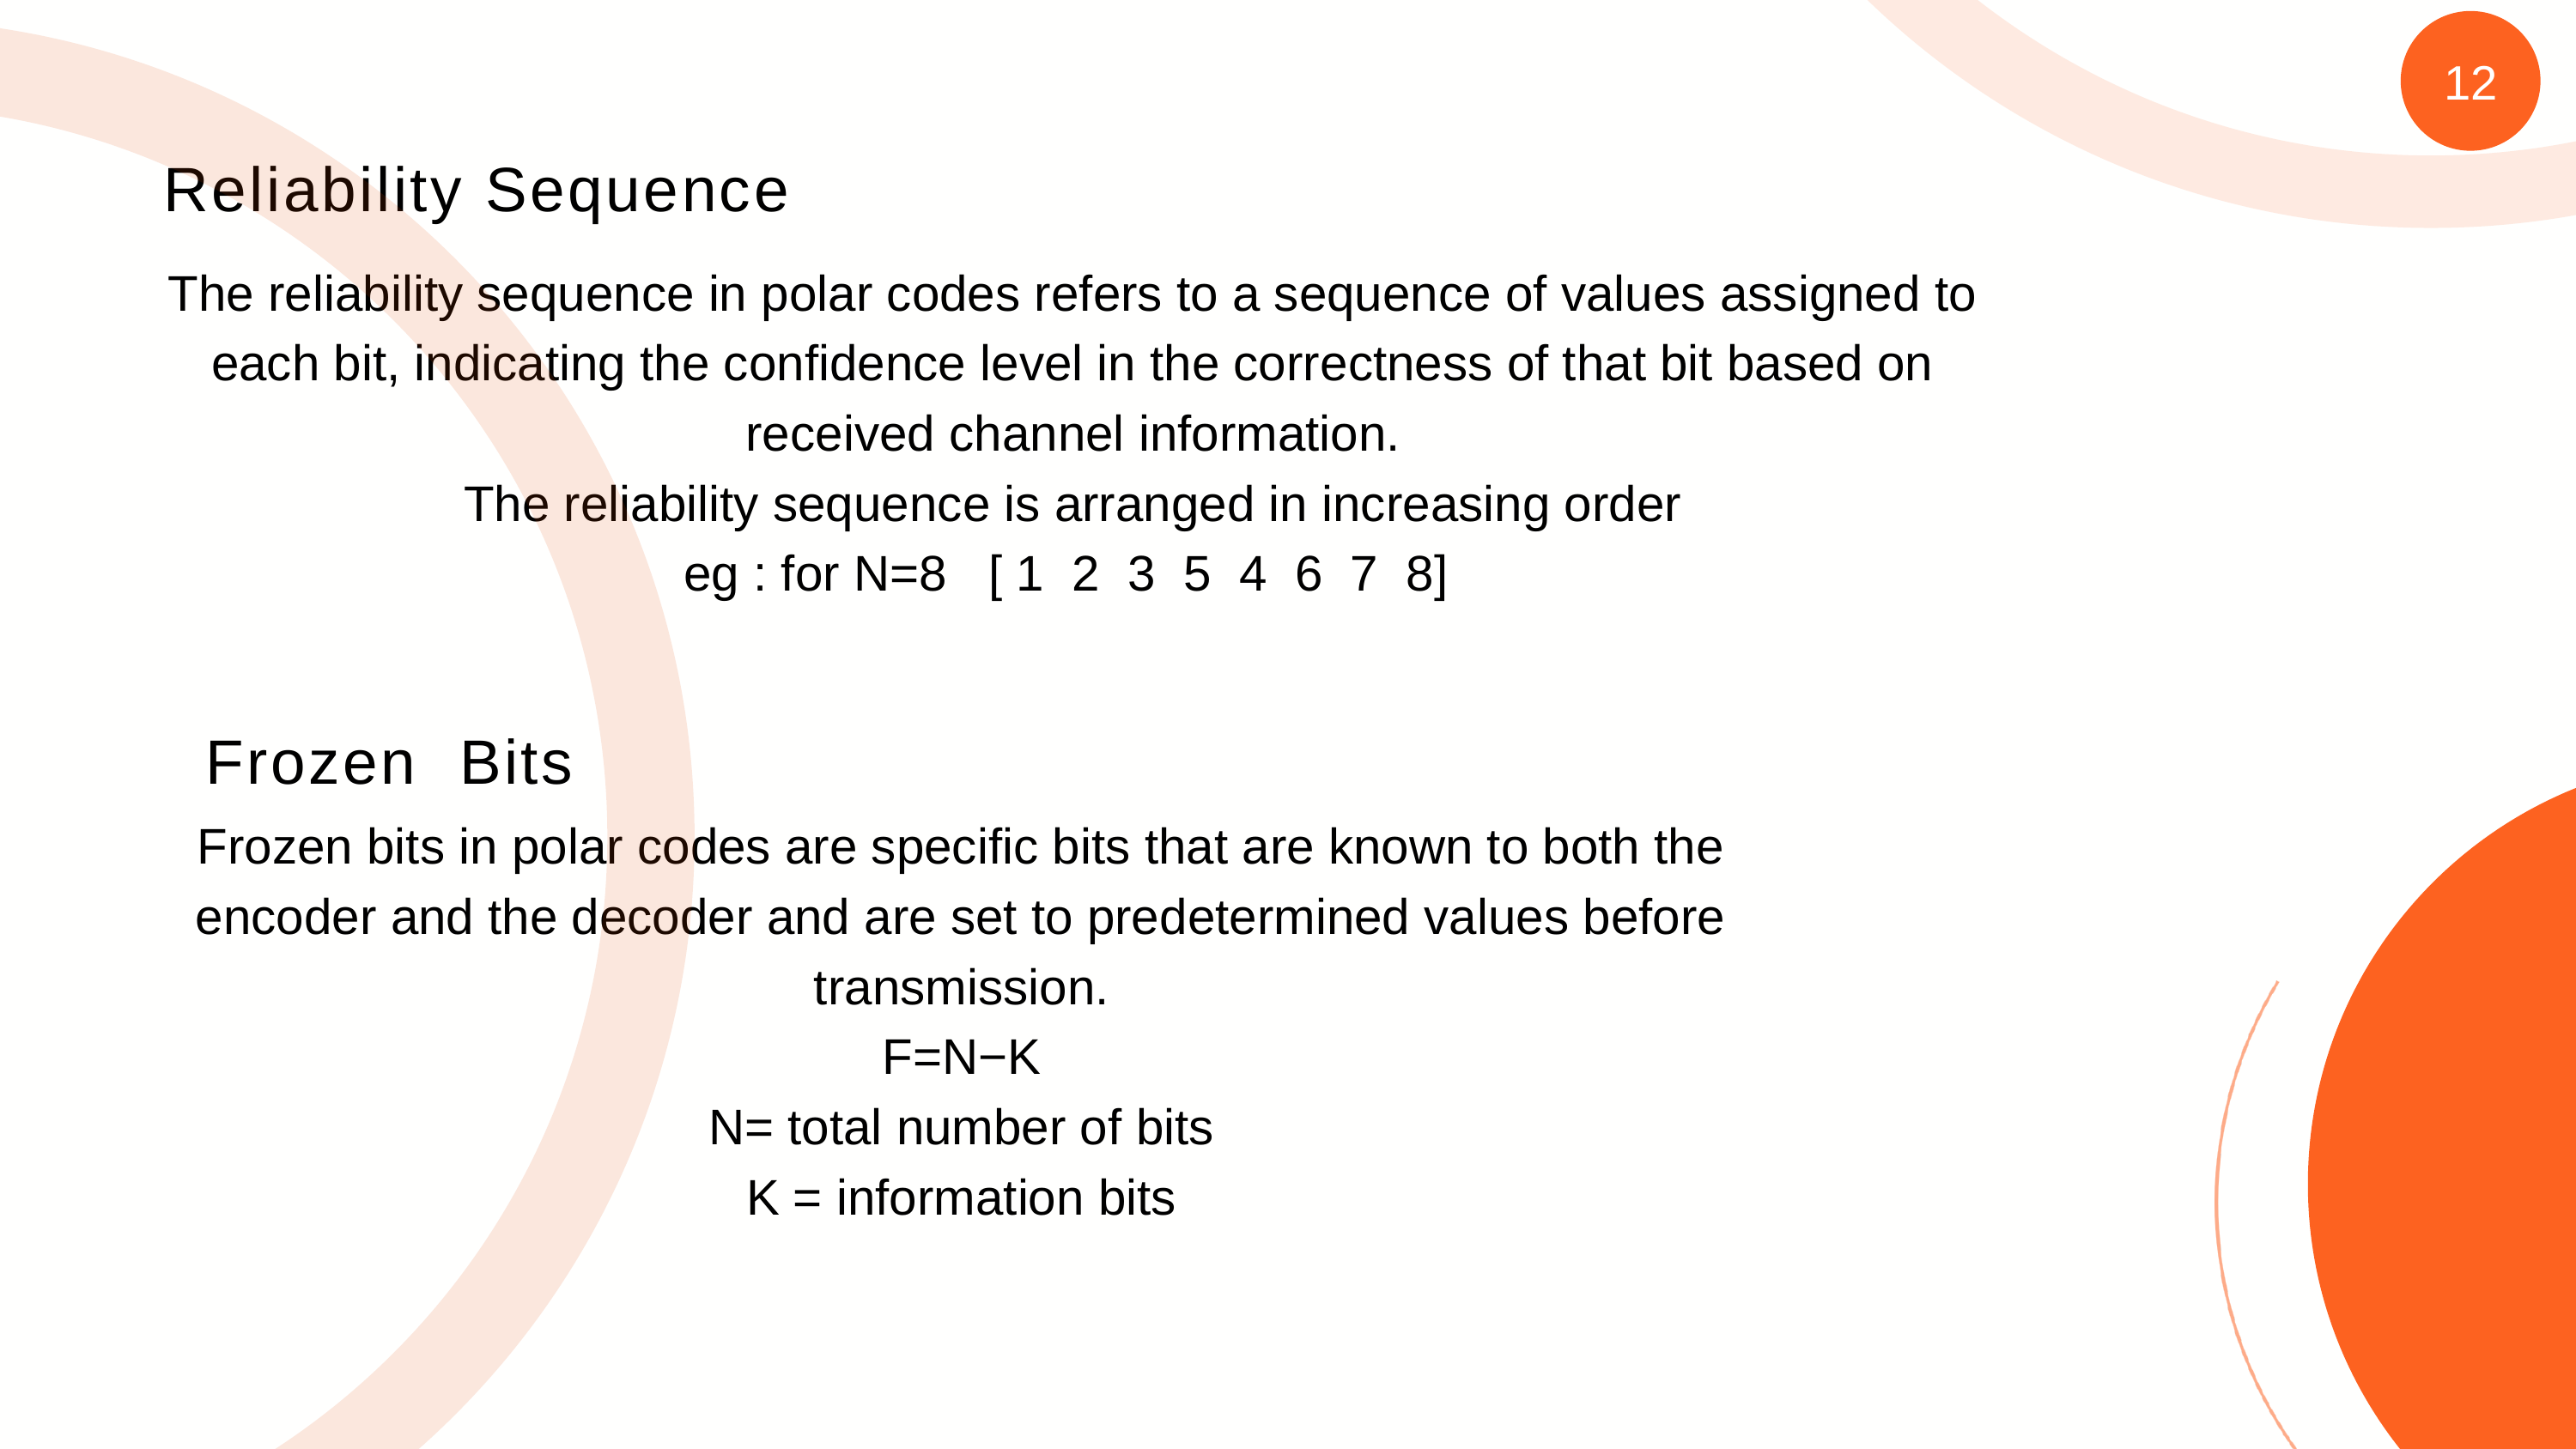

12

Frozen  Bits

Frozen bits in polar codes are specific bits that are known to both the encoder and the decoder and are set to predetermined values before transmission.
F=N−K
N= total number of bits
K = information bits
Reliability Sequence
The reliability sequence in polar codes refers to a sequence of values assigned to each bit, indicating the confidence level in the correctness of that bit based on received channel information.
The reliability sequence is arranged in increasing order
eg : for N=8   [ 1  2  3  5  4  6  7  8]